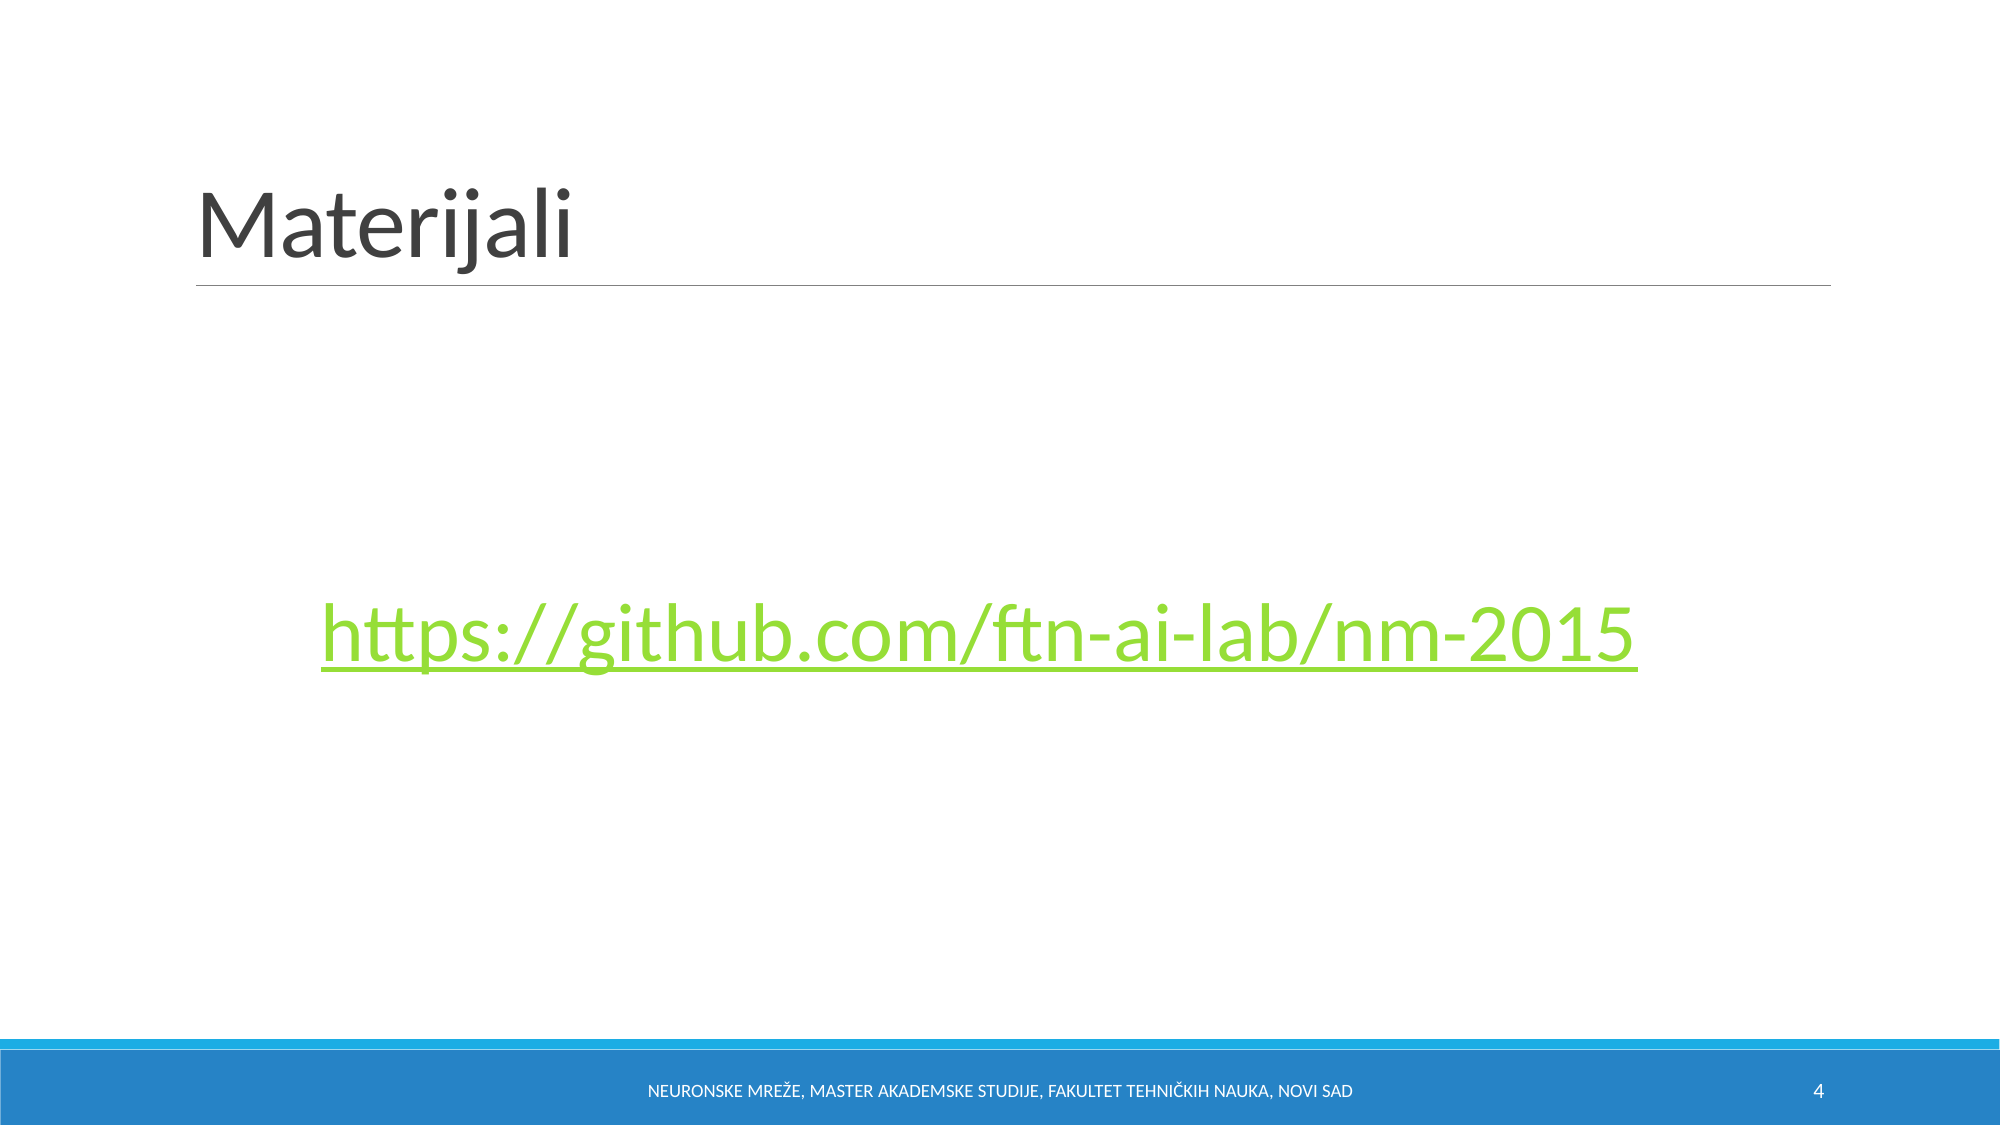

# Materijali

https://github.com/ftn-ai-lab/nm-2015
Neuronske mreže, Master akademske studije, Fakultet tehničkih nauka, Novi Sad
4